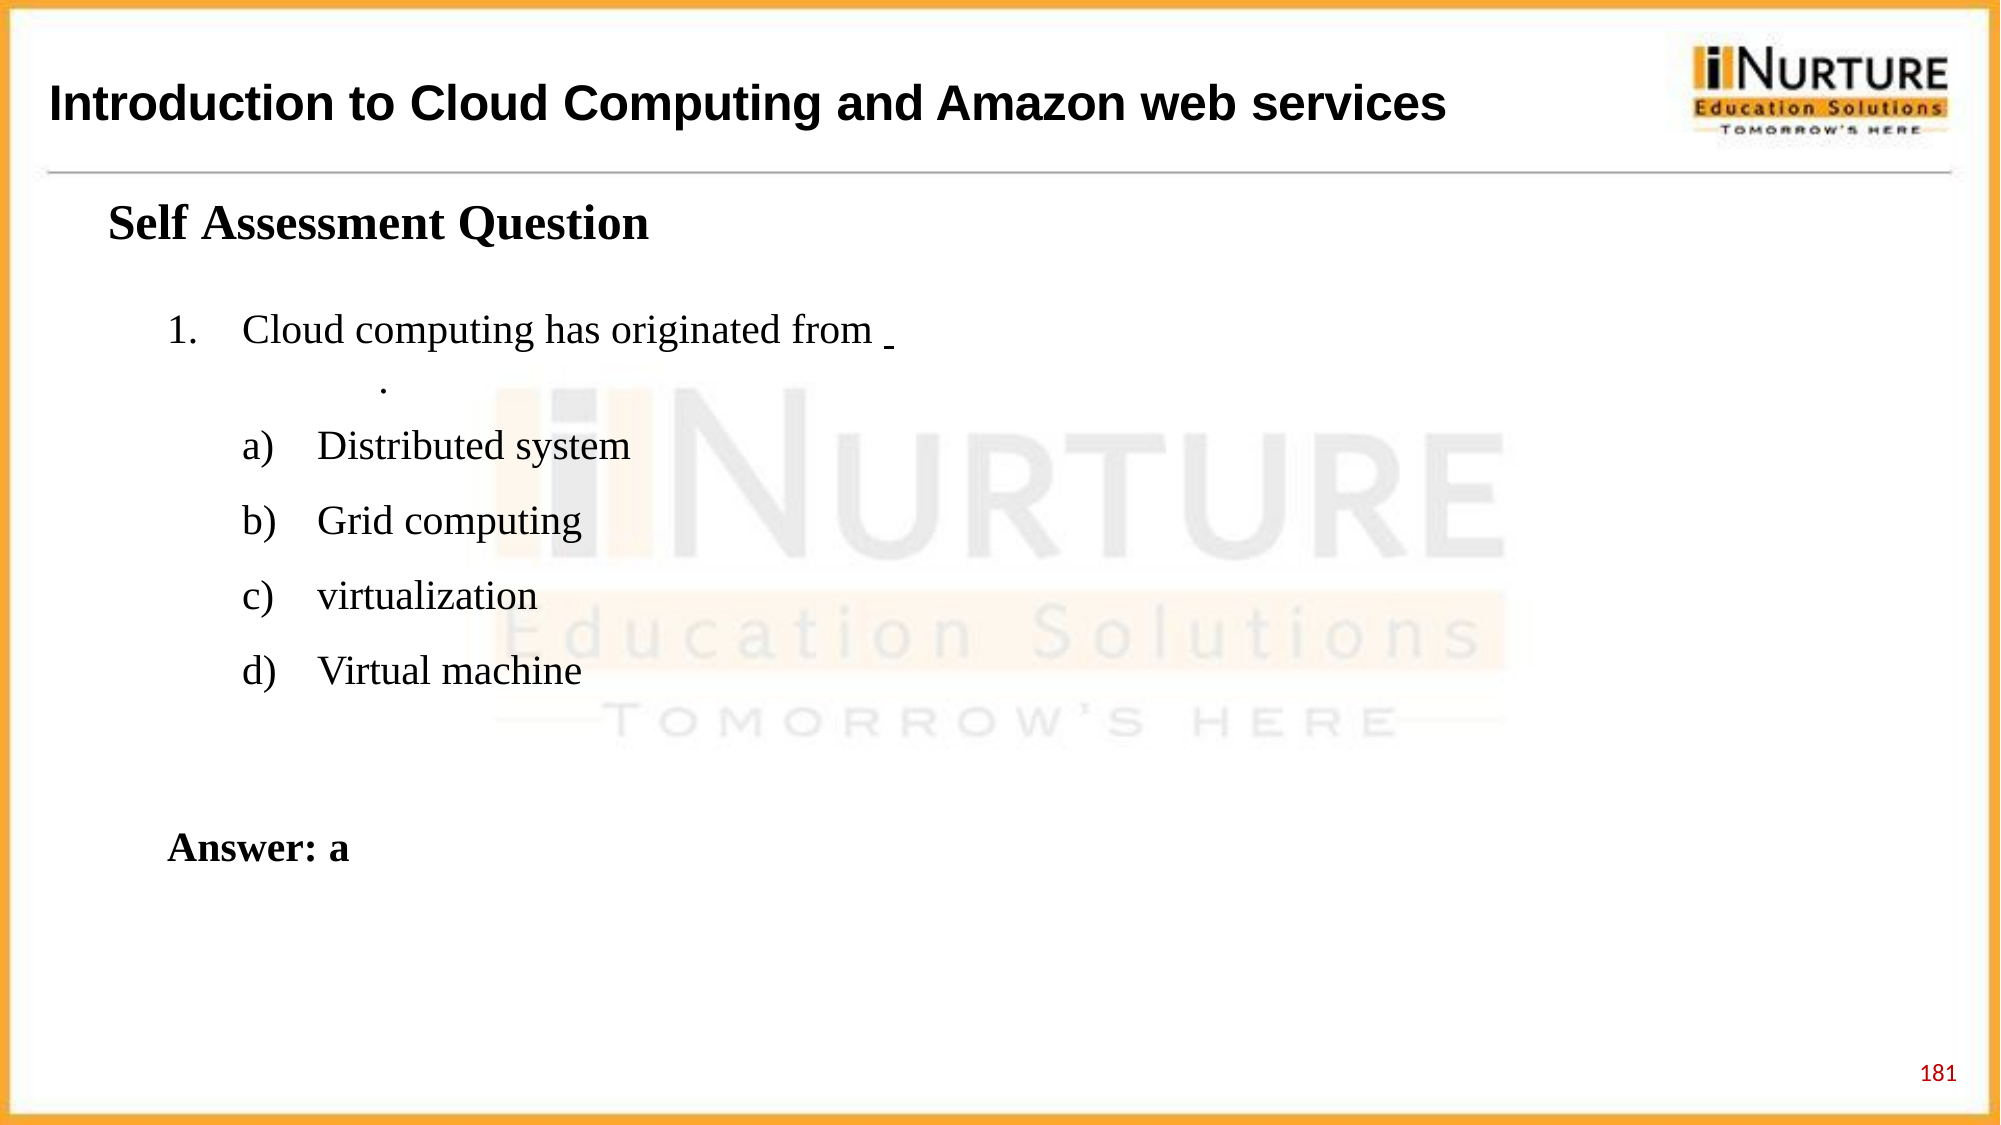

# Introduction to Cloud Computing and Amazon web services
Self Assessment Question

Cloud computing has originated from  	.
Distributed system
Grid computing
virtualization
Virtual machine

Answer: a
181